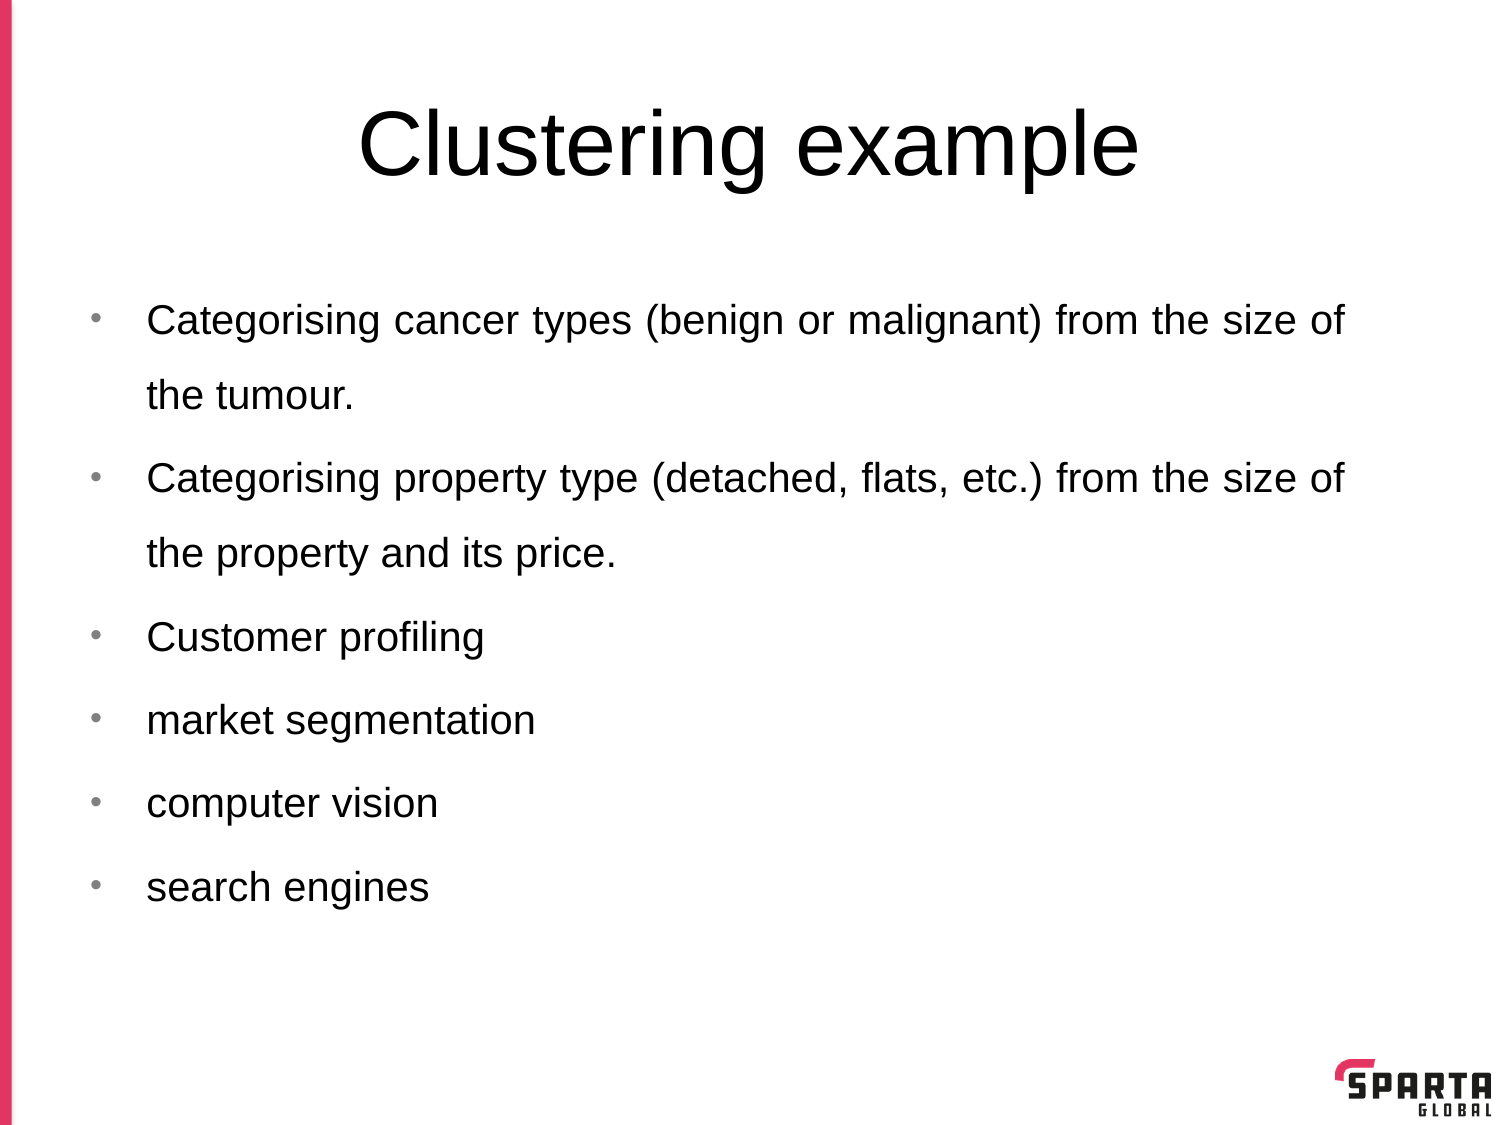

# Clustering example
Categorising cancer types (benign or malignant) from the size of the tumour.
Categorising property type (detached, flats, etc.) from the size of the property and its price.
Customer profiling
market segmentation
computer vision
search engines